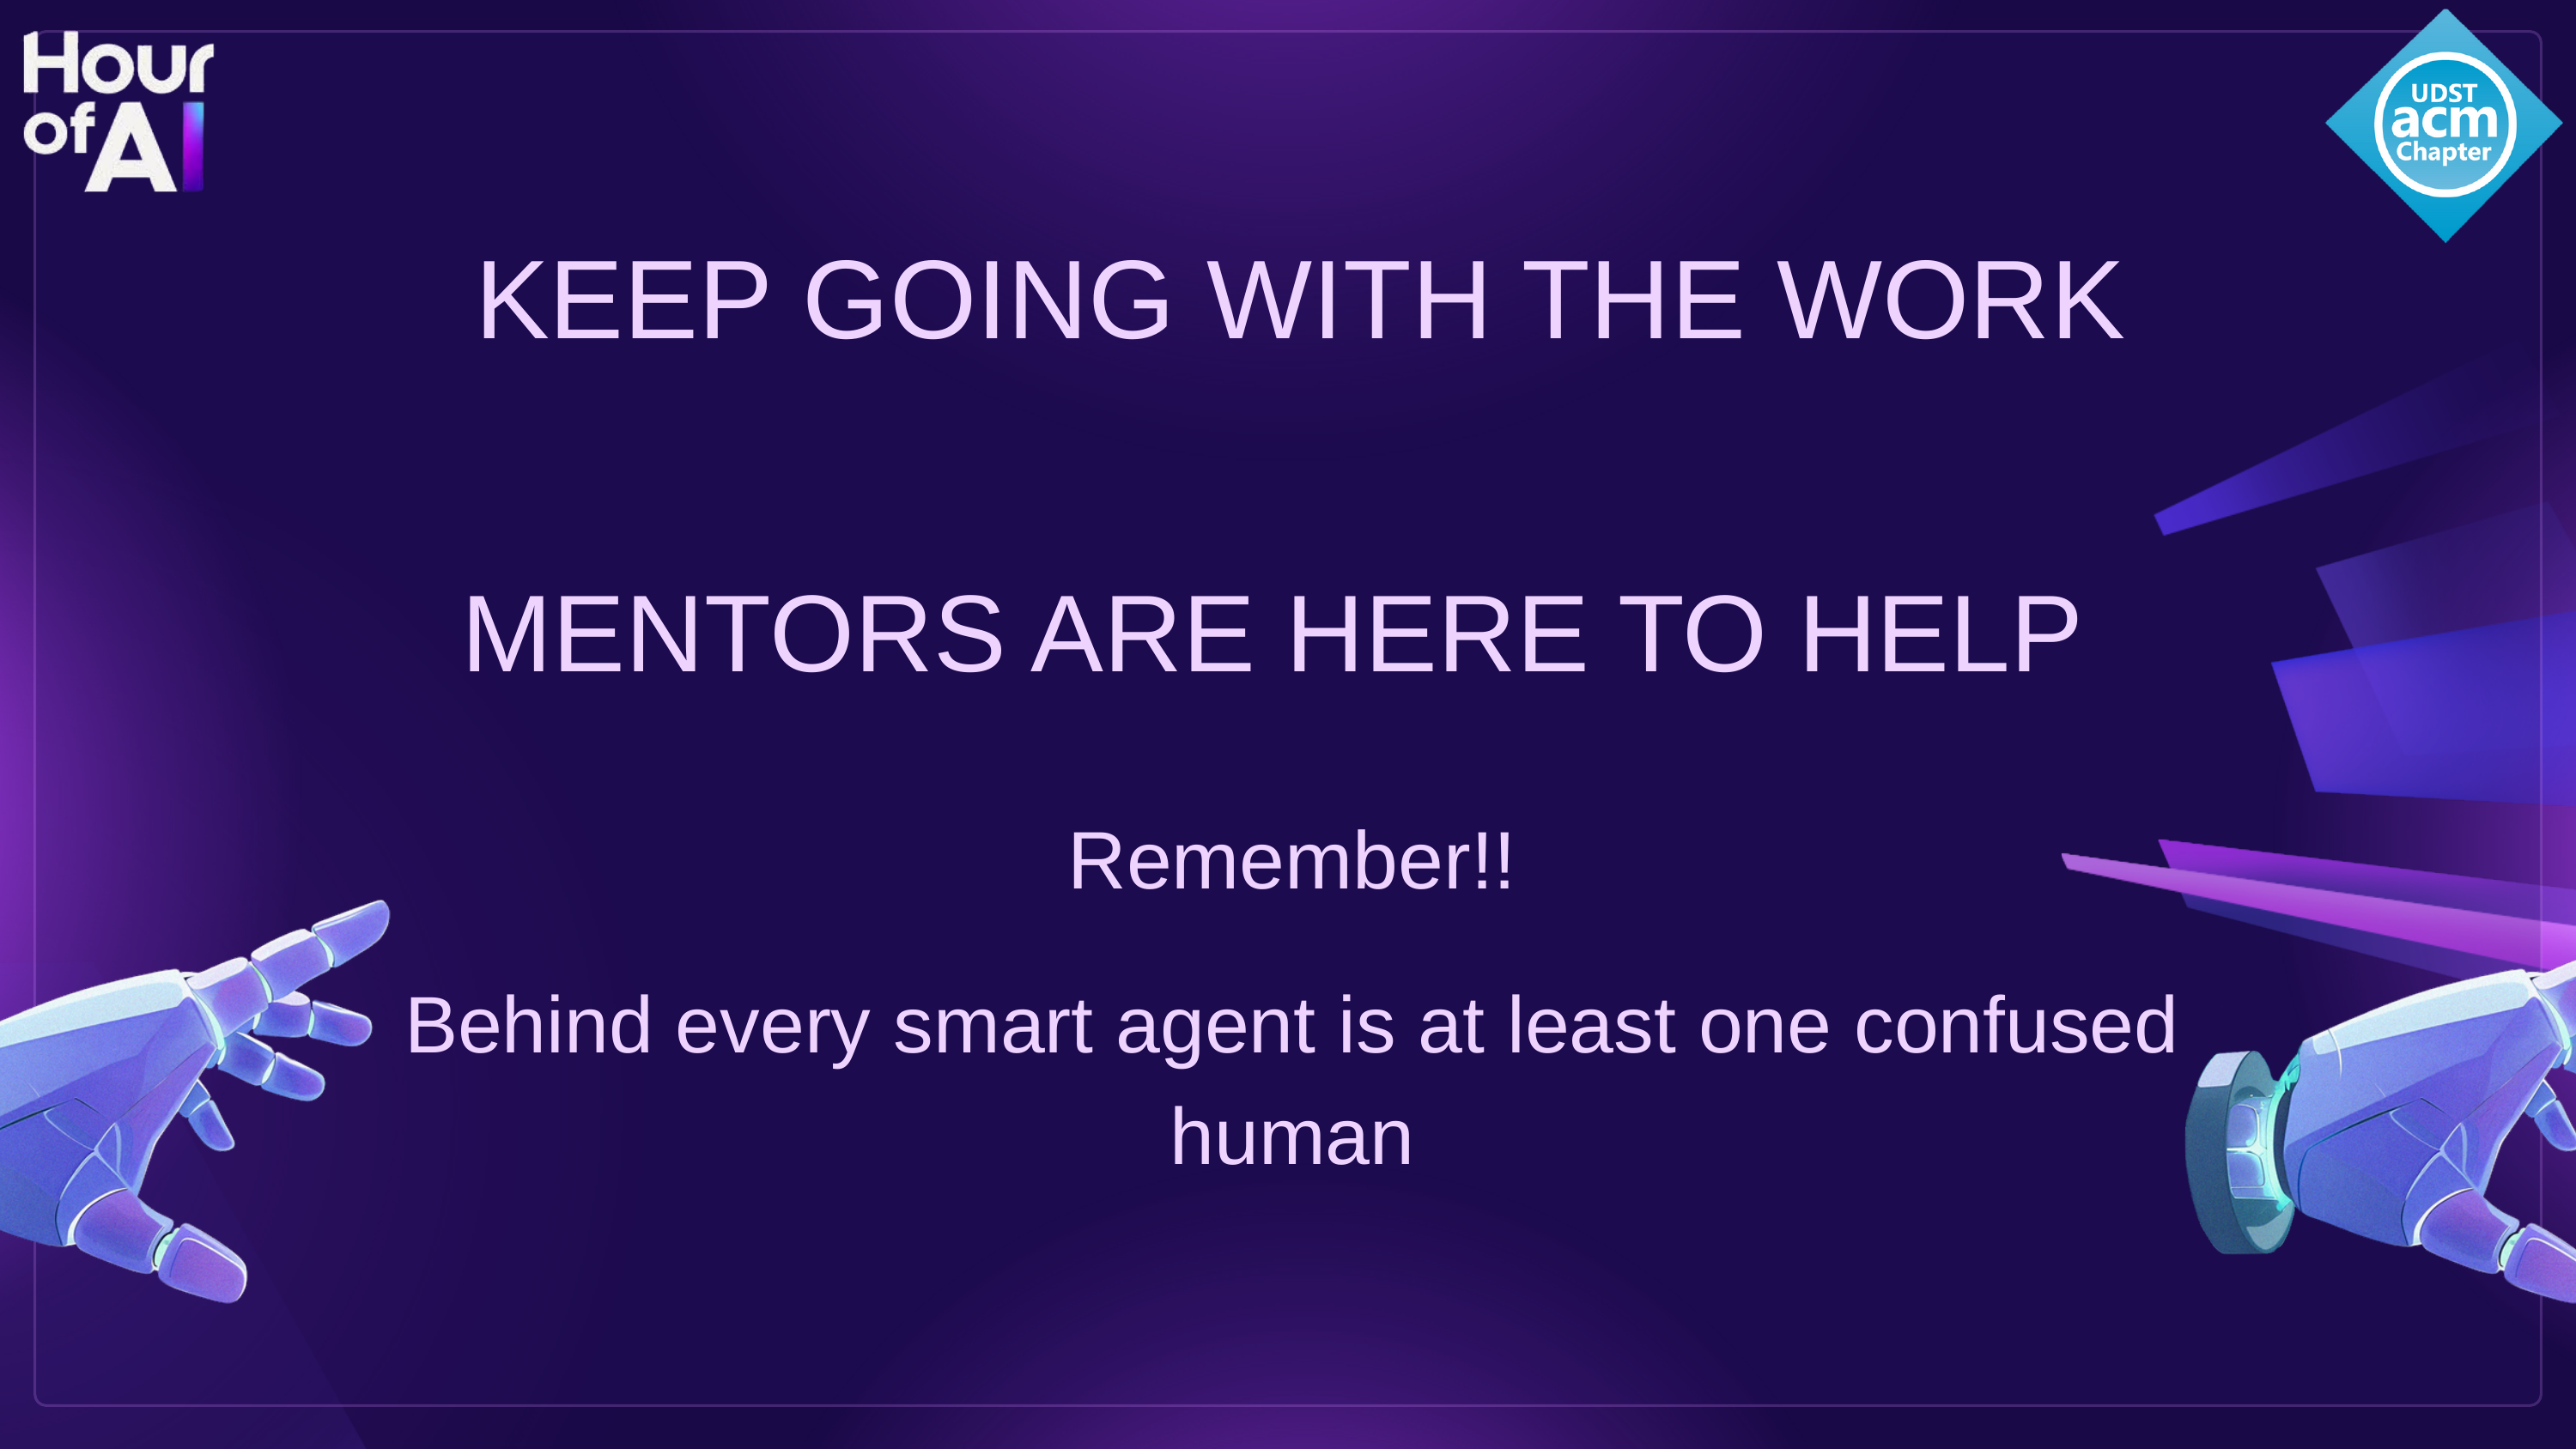

KEEP GOING WITH THE WORK

MENTORS ARE HERE TO HELP
Remember!!

Behind every smart agent is at least one confused human